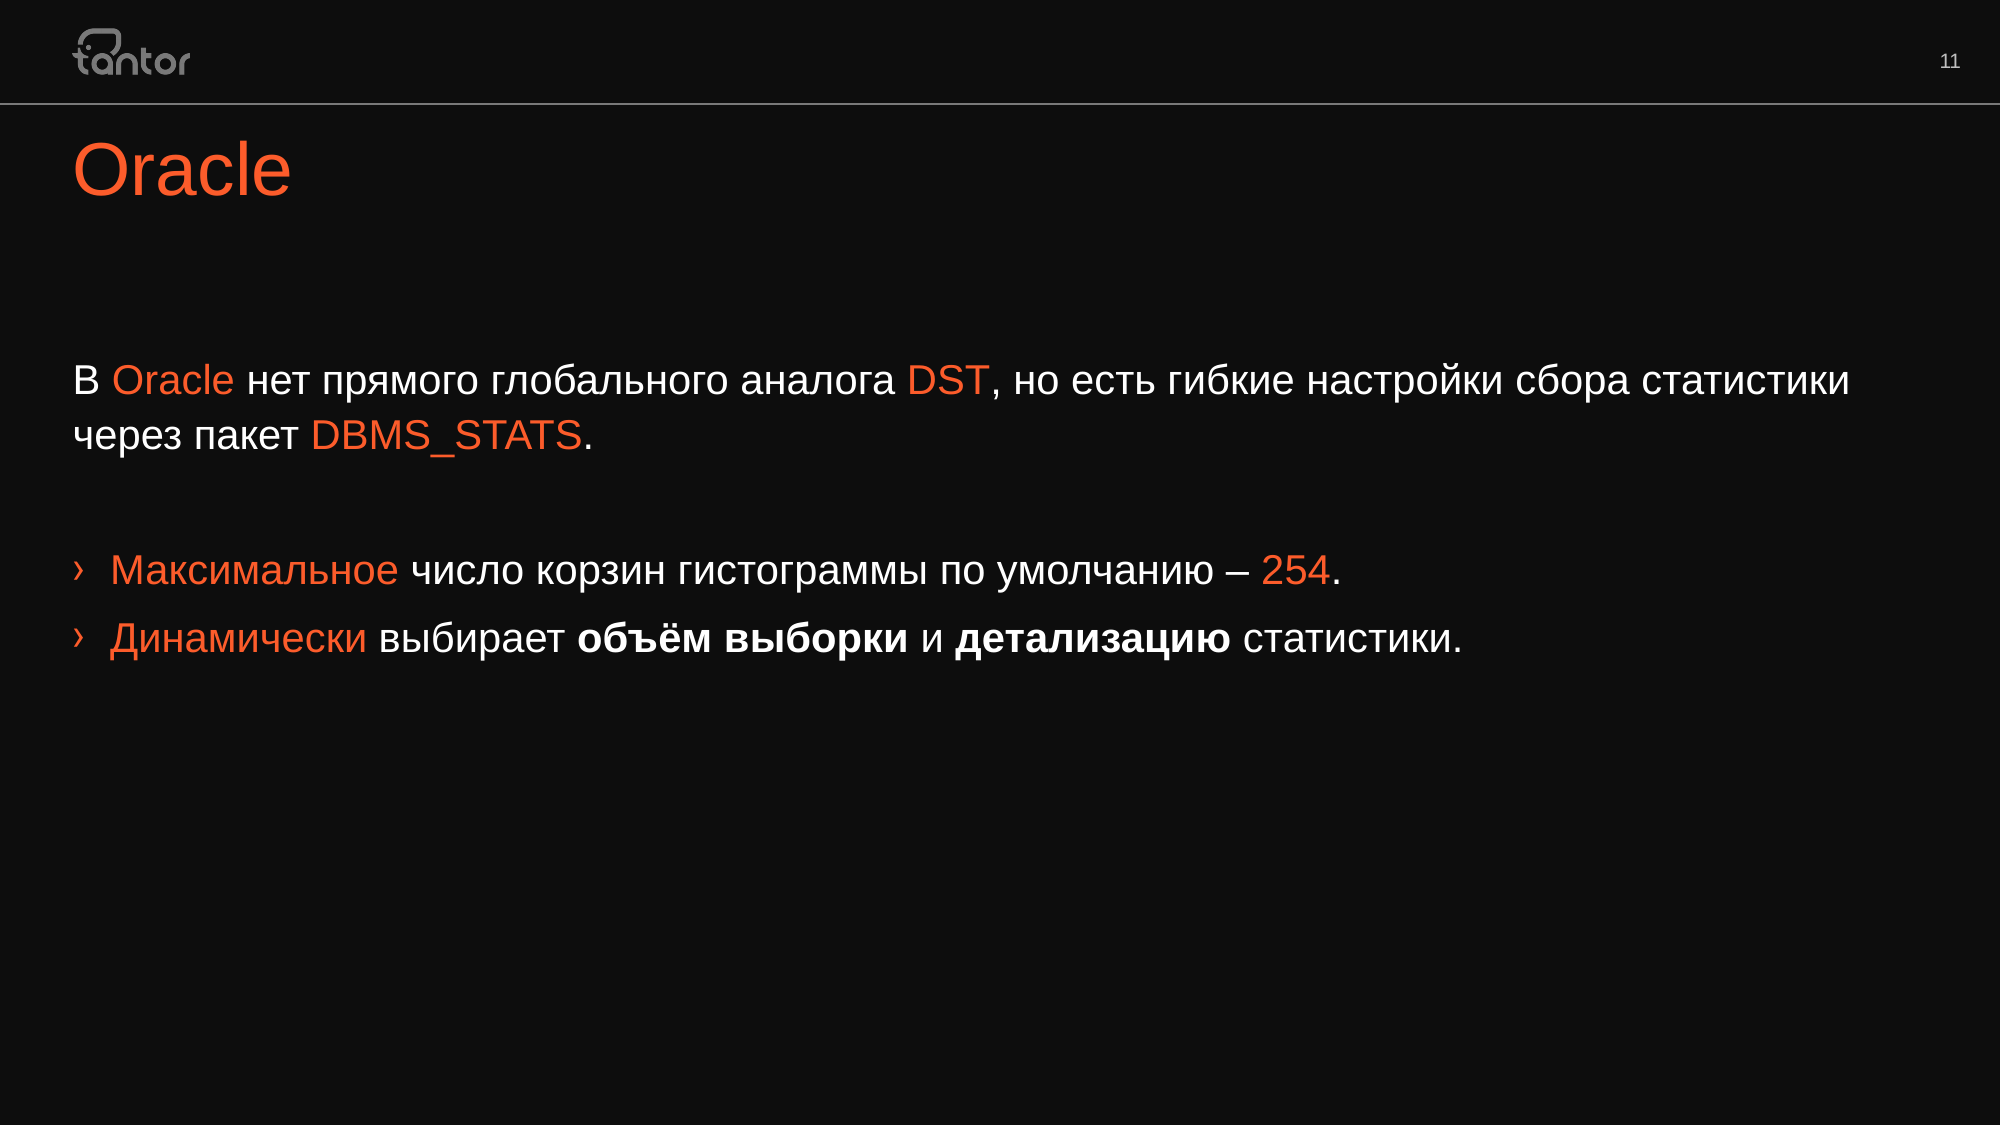

# Oracle
В Oracle нет прямого глобального аналога DST, но есть гибкие настройки сбора статистики через пакет DBMS_STATS.

Максимальное число корзин гистограммы по умолчанию – 254.
Динамически выбирает объём выборки и детализацию статистики.